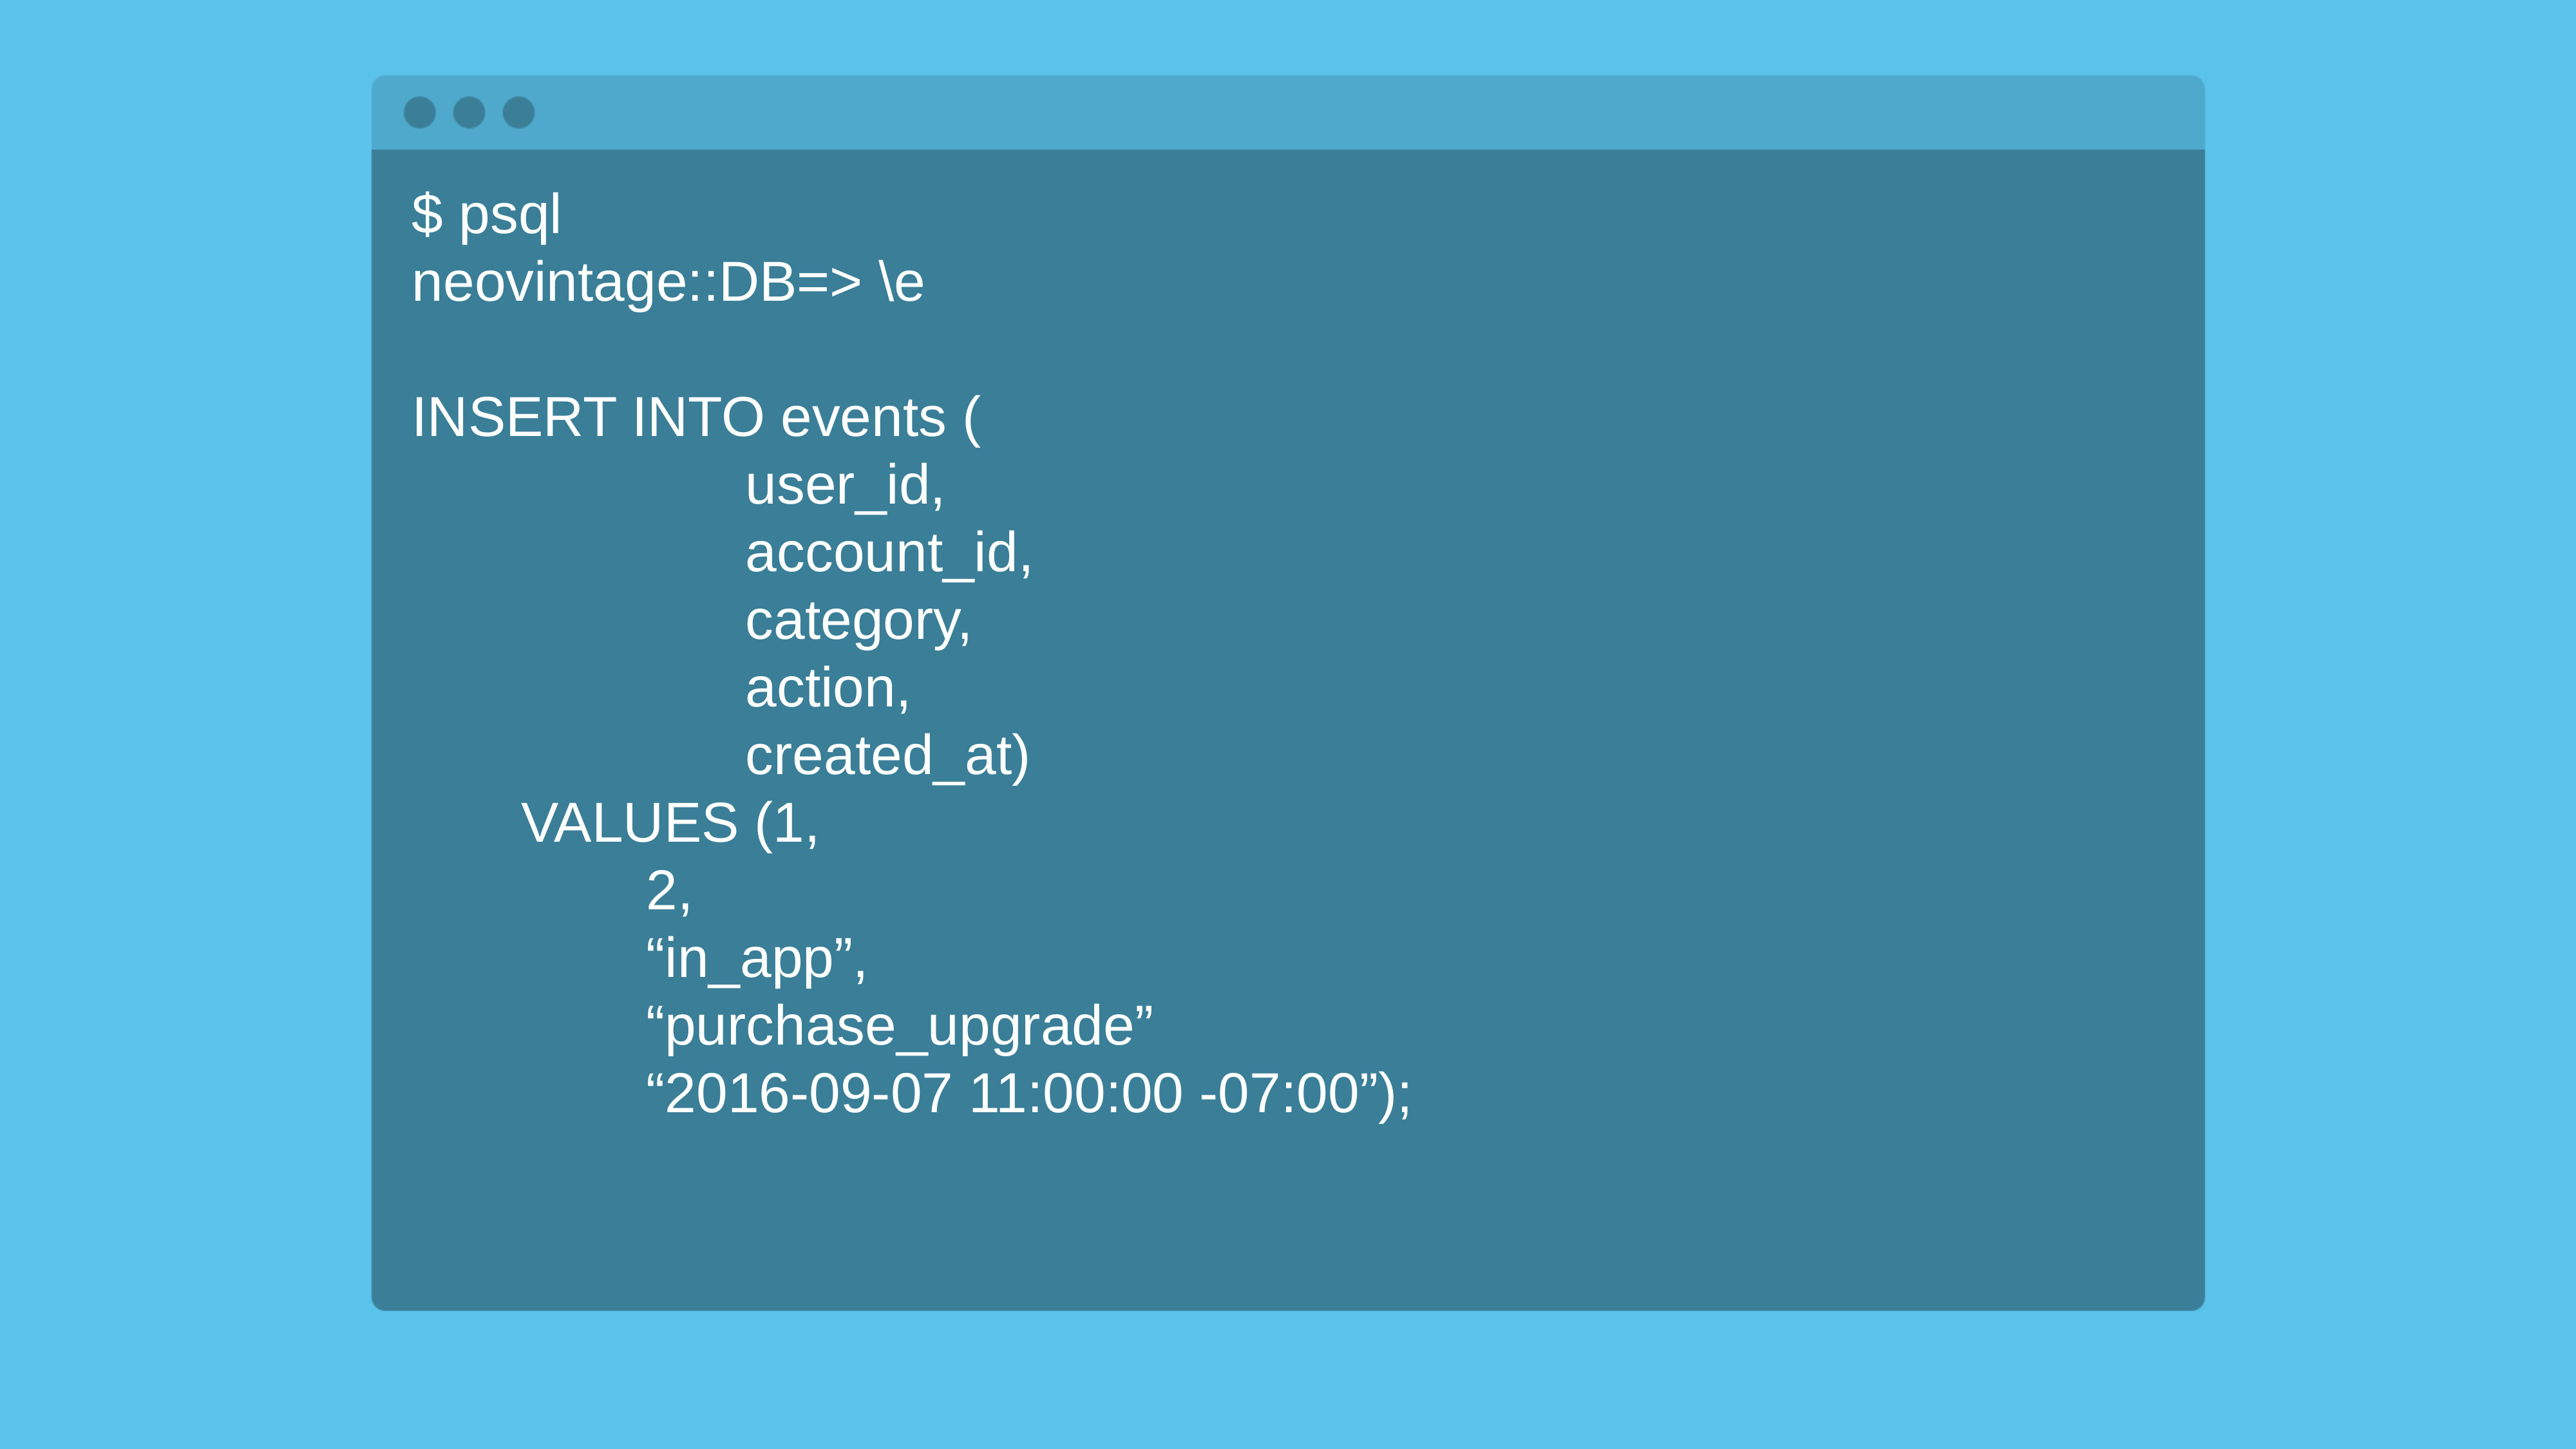

$ psql
neovintage::DB=> \e

INSERT INTO events (
         user_id,
         account_id,
         category,
         action,
         created_at)
       VALUES (1,
               2,
               “in_app”,
               “purchase_upgrade”
               “2016-09-07 11:00:00 -07:00”);